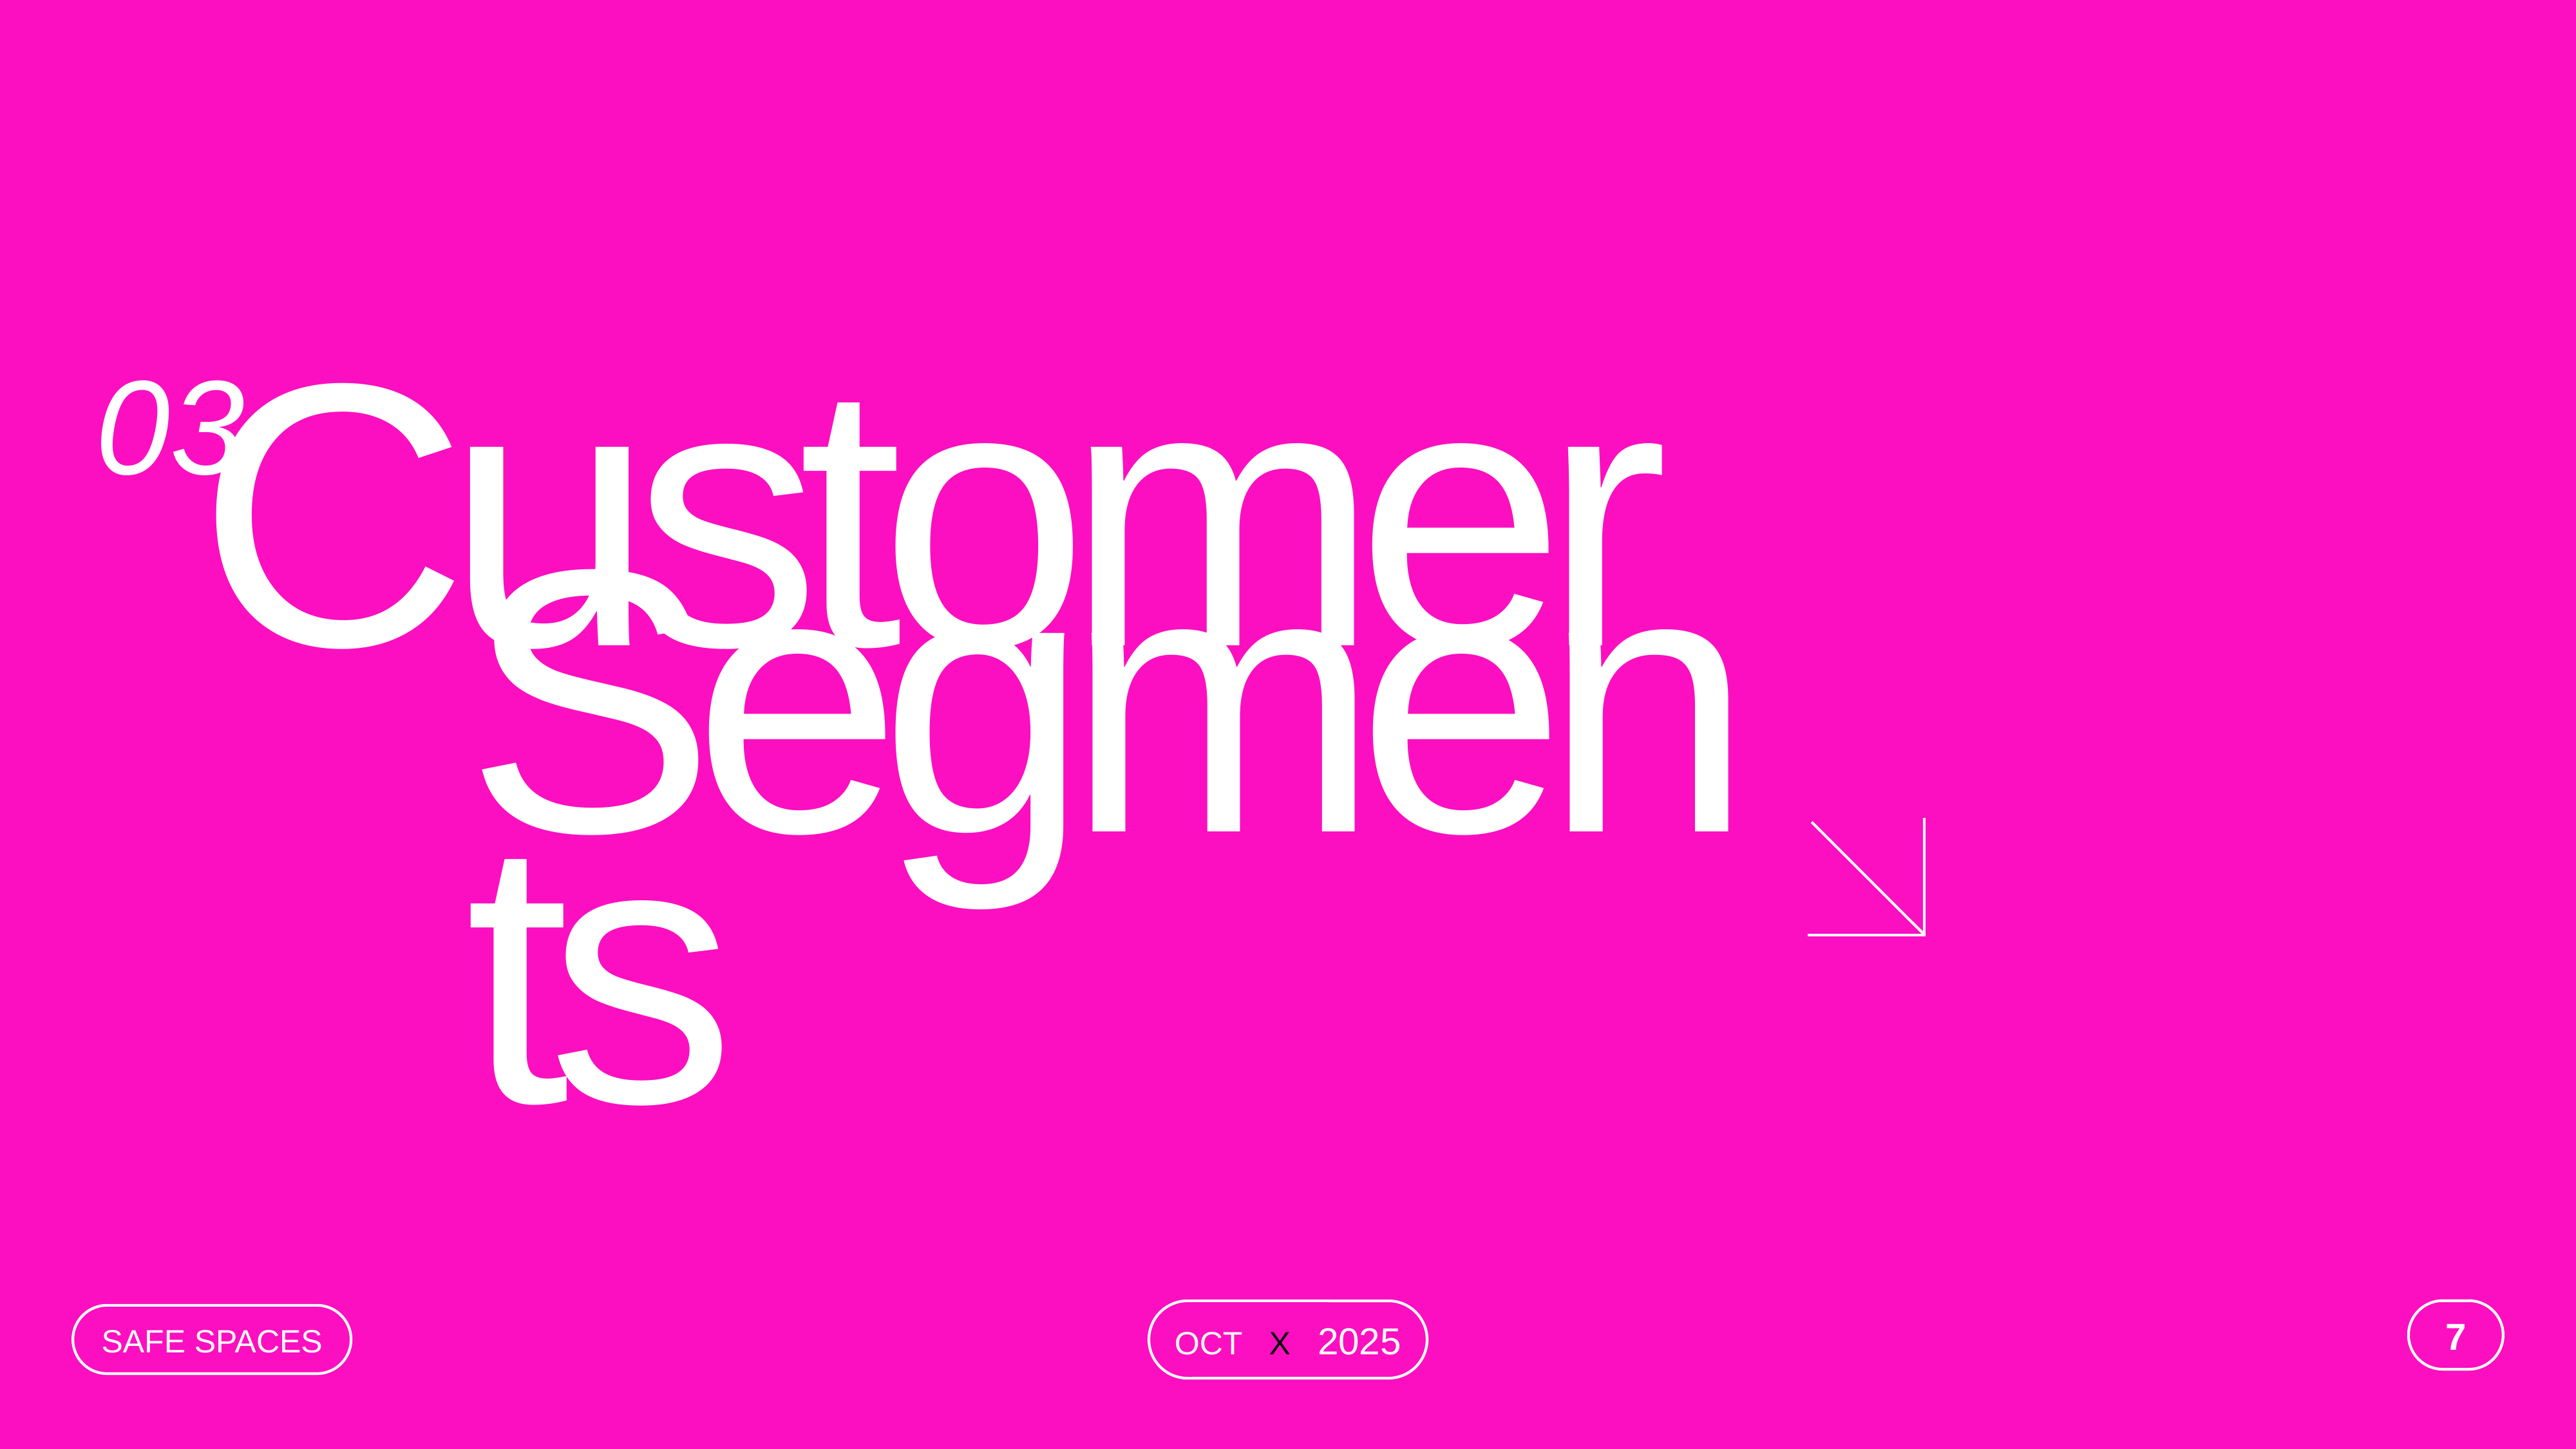

03
Customer
Segments

OCT   X   2025

SAFE SPACES
7